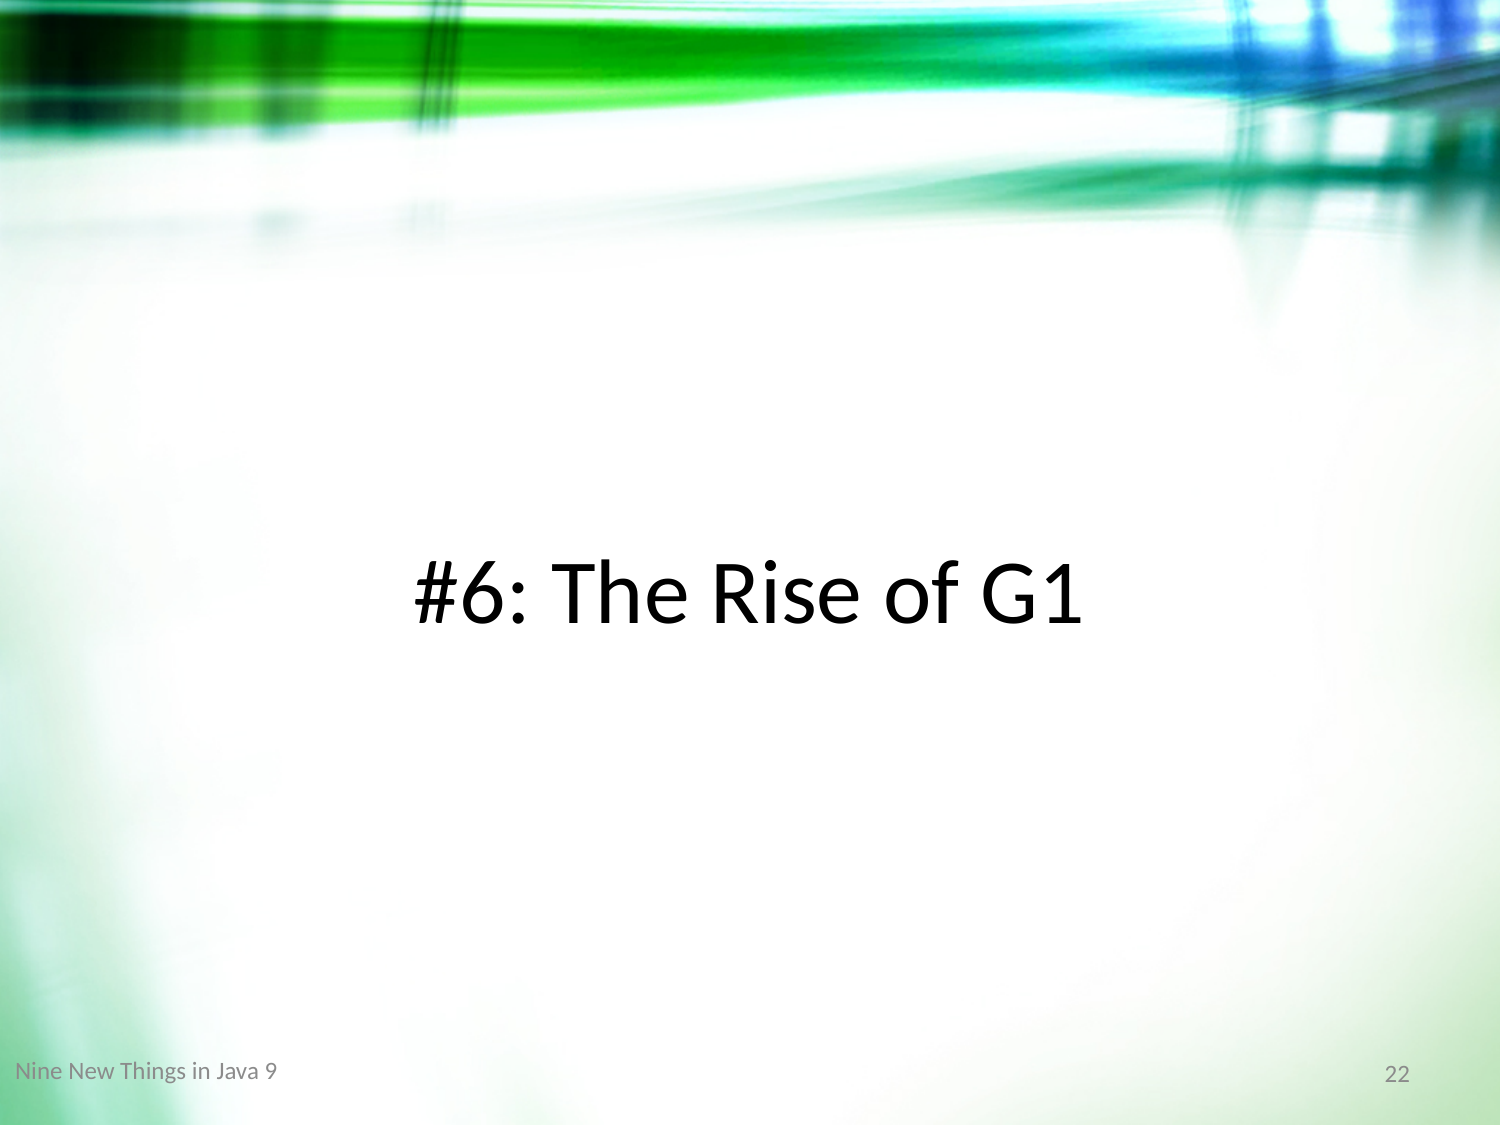

#6: The Rise of G1
Nine New Things in Java 9
22